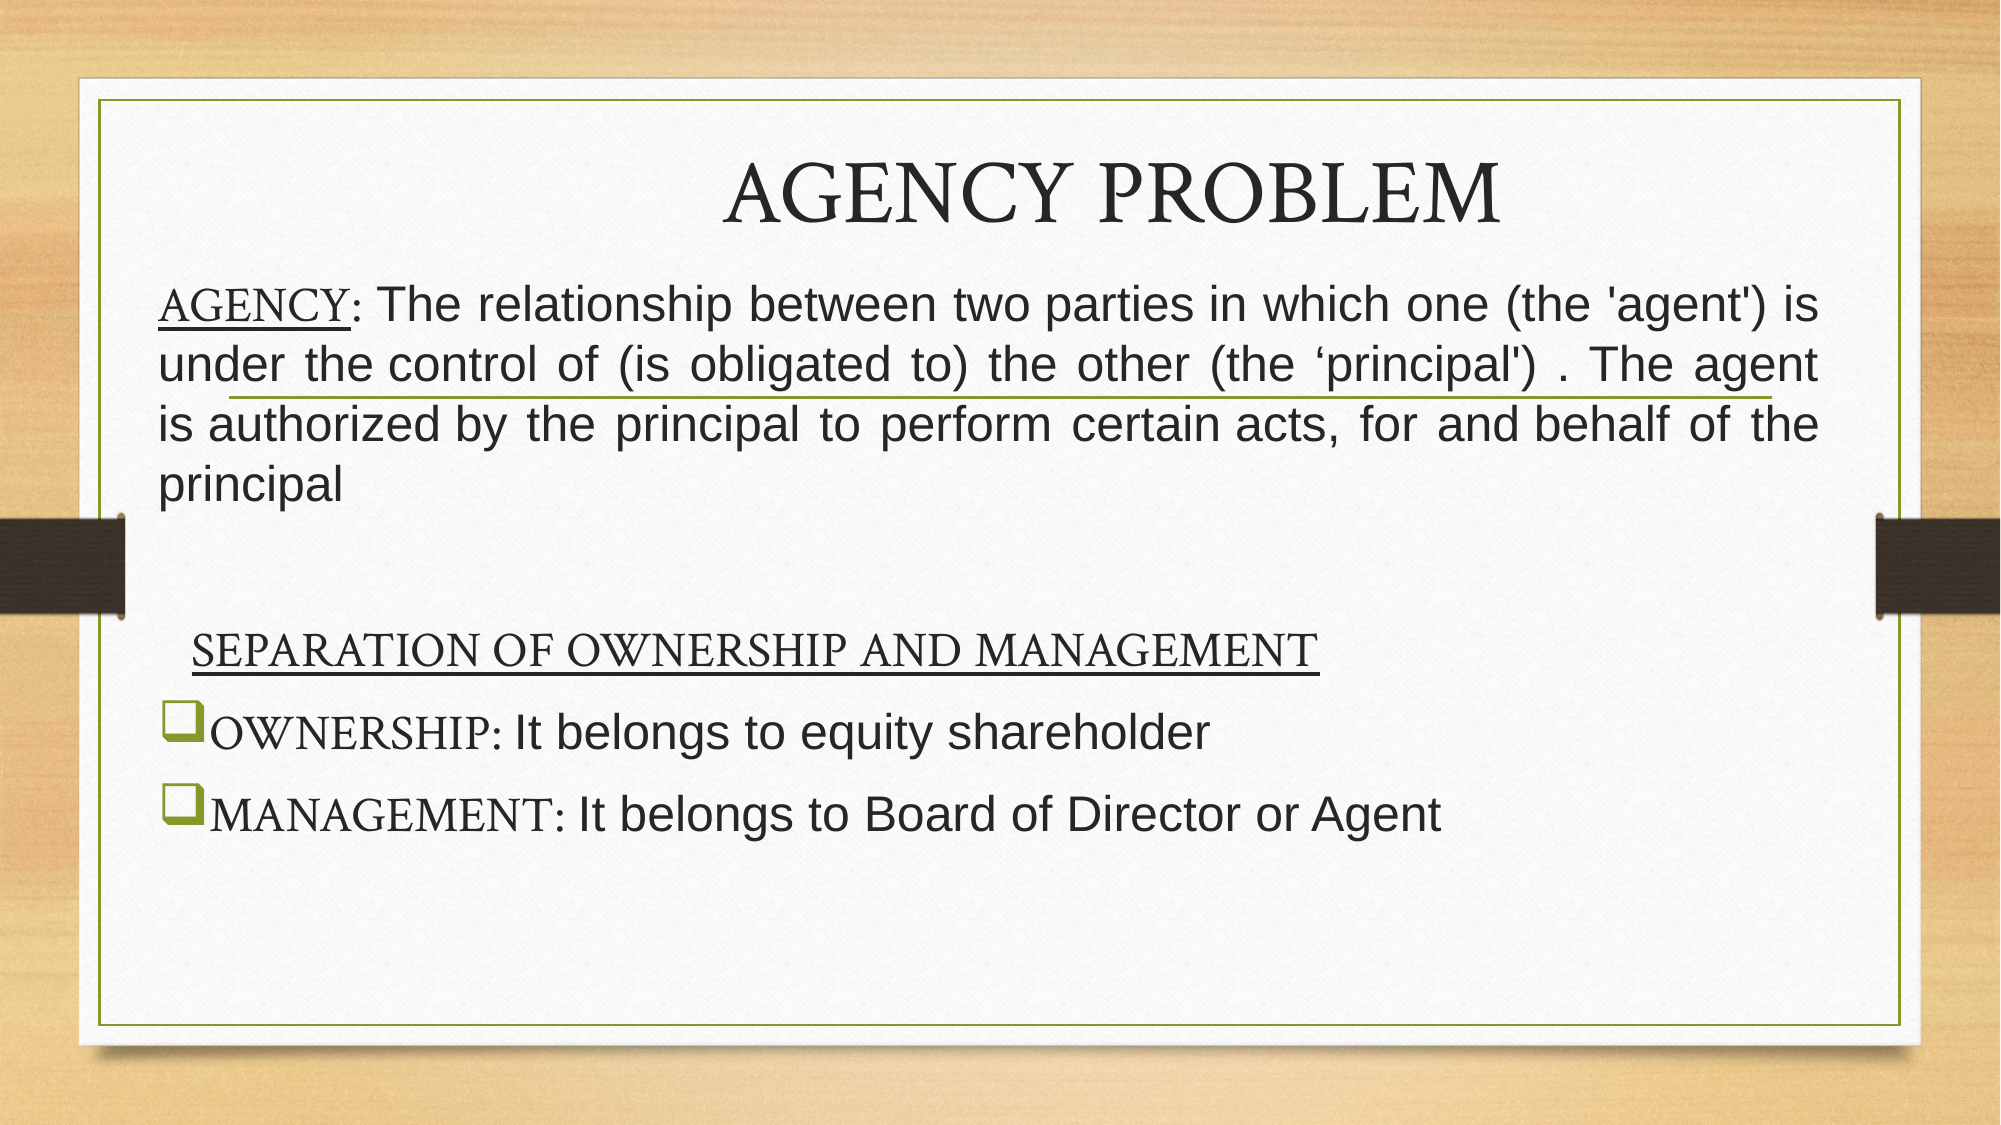

# AGENCY PROBLEM
AGENCY: The relationship between two parties in which one (the 'agent') is under the control of (is obligated to) the other (the ‘principal') . The agent is authorized by the principal to perform certain acts, for and behalf of the principal

   SEPARATION OF OWNERSHIP AND MANAGEMENT
OWNERSHIP: It belongs to equity shareholder
MANAGEMENT: It belongs to Board of Director or Agent